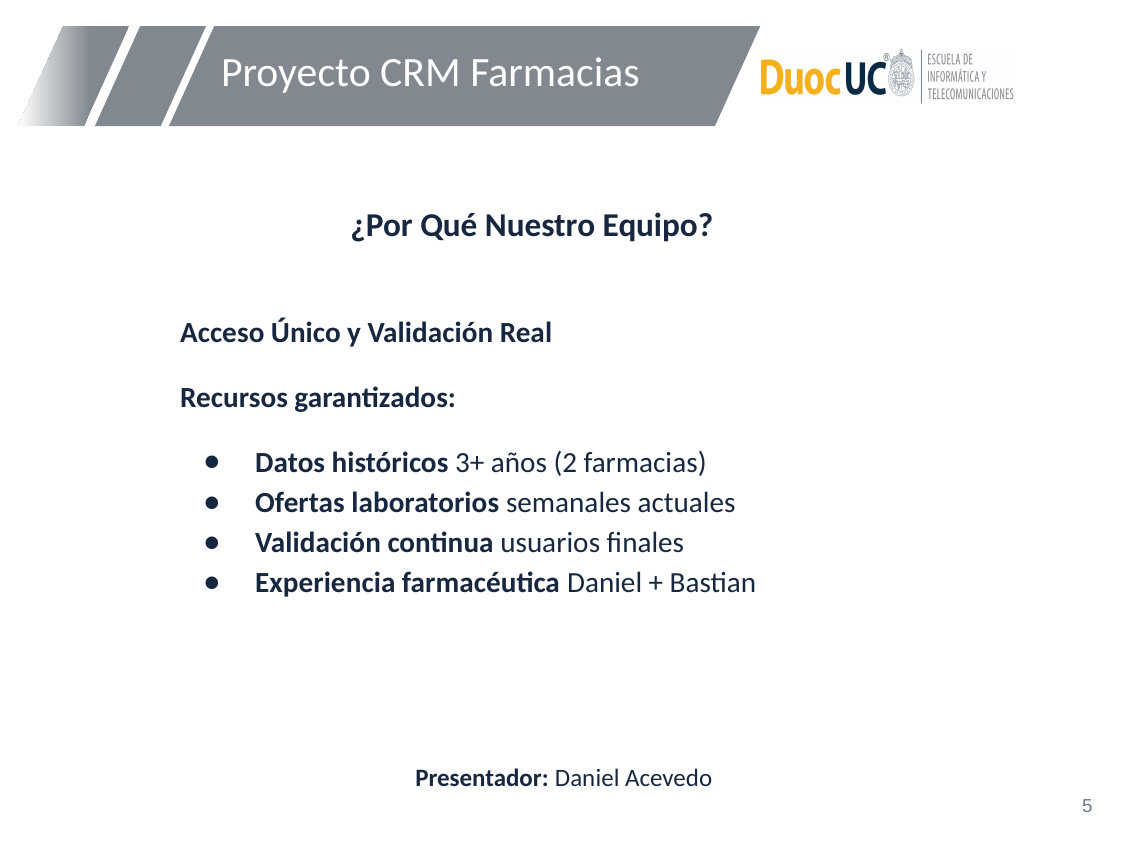

# Proyecto CRM Farmacias
¿Por Qué Nuestro Equipo?
Acceso Único y Validación Real
Recursos garantizados:
Datos históricos 3+ años (2 farmacias)
Ofertas laboratorios semanales actuales
Validación continua usuarios finales
Experiencia farmacéutica Daniel + Bastian
Presentador: Daniel Acevedo